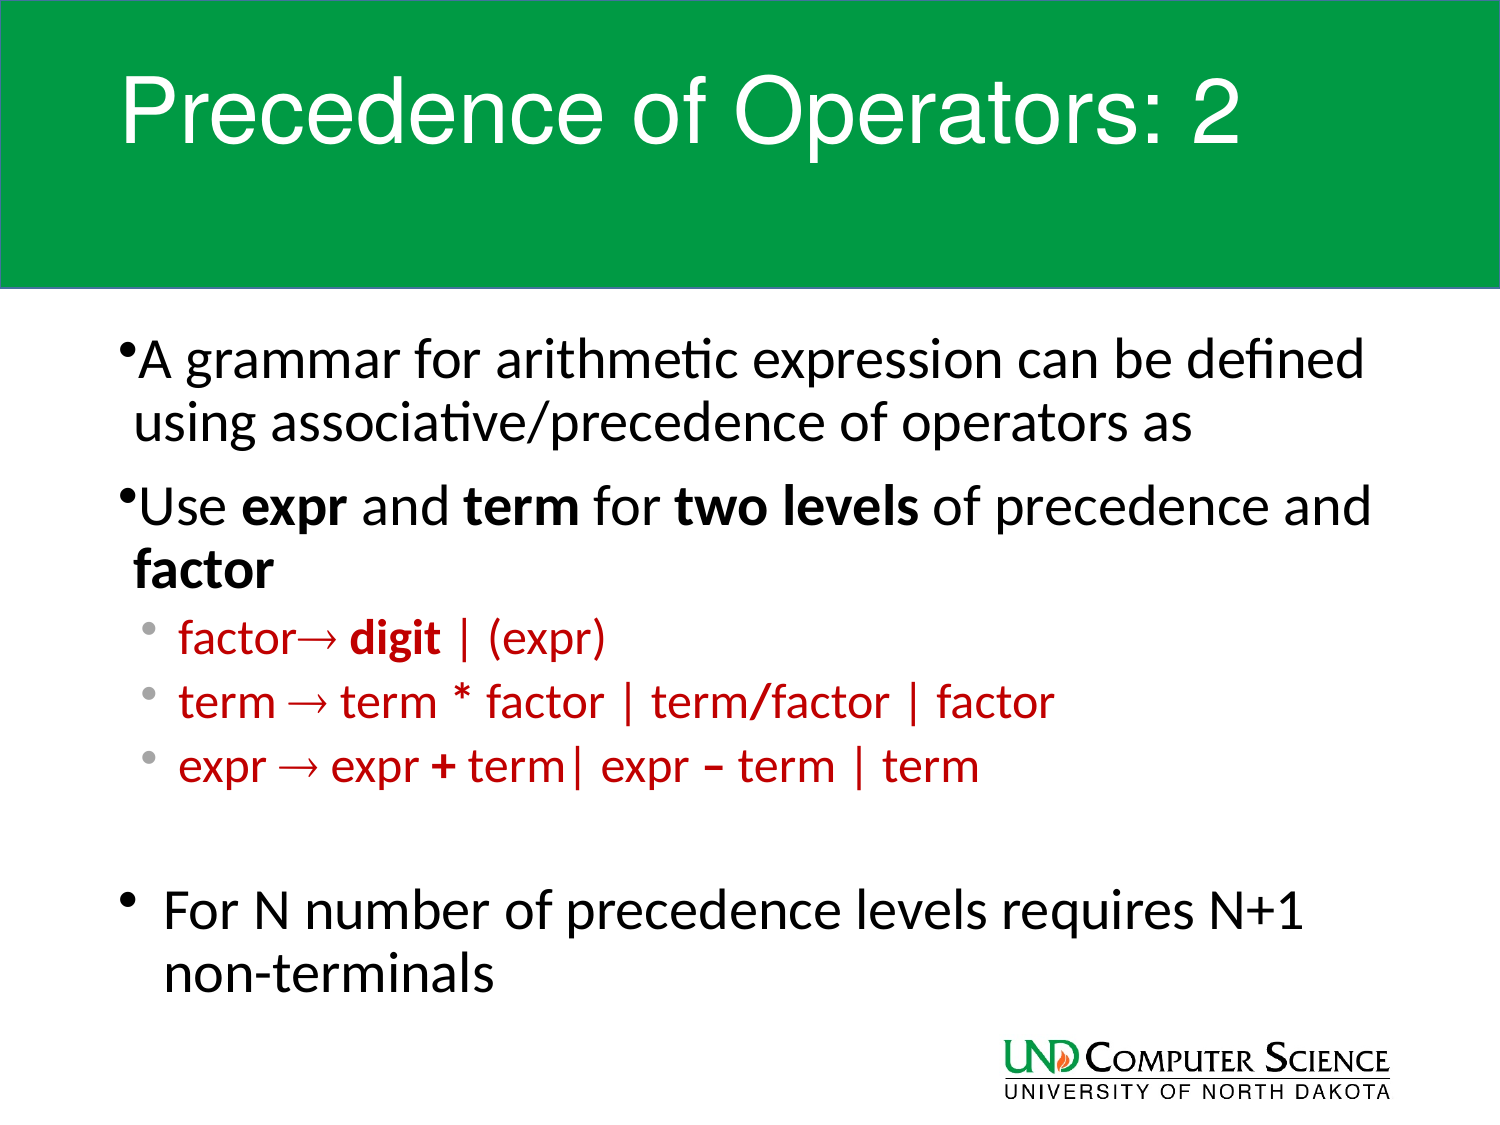

# Precedence of Operators: 2
A grammar for arithmetic expression can be defined using associative/precedence of operators as
Use expr and term for two levels of precedence and factor
factor→ digit | (expr)
term → term * factor | term/factor | factor
expr → expr + term| expr – term | term

For N number of precedence levels requires N+1 non-terminals